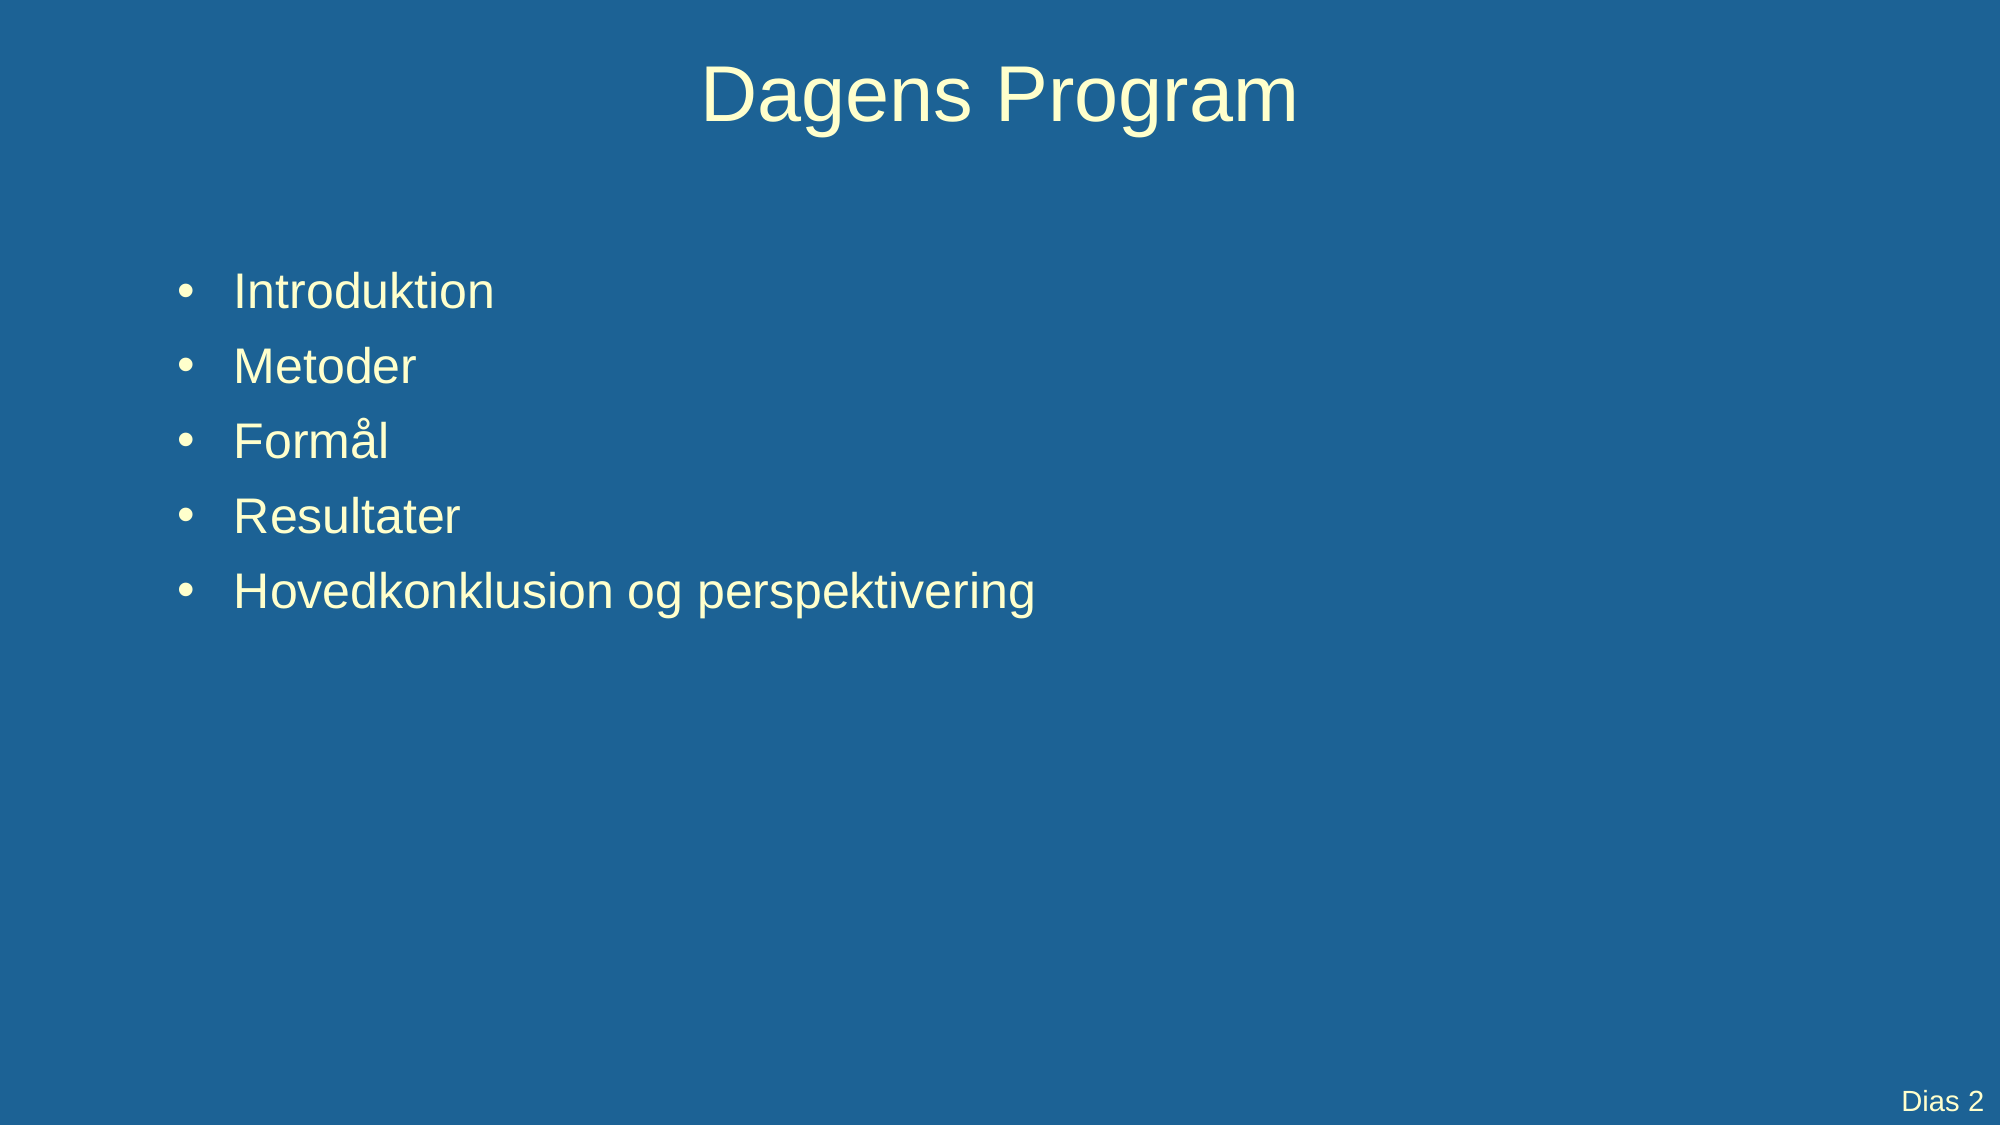

# Dagens Program

Introduktion
Metoder
Formål
Resultater
Hovedkonklusion og perspektivering

Dias 2